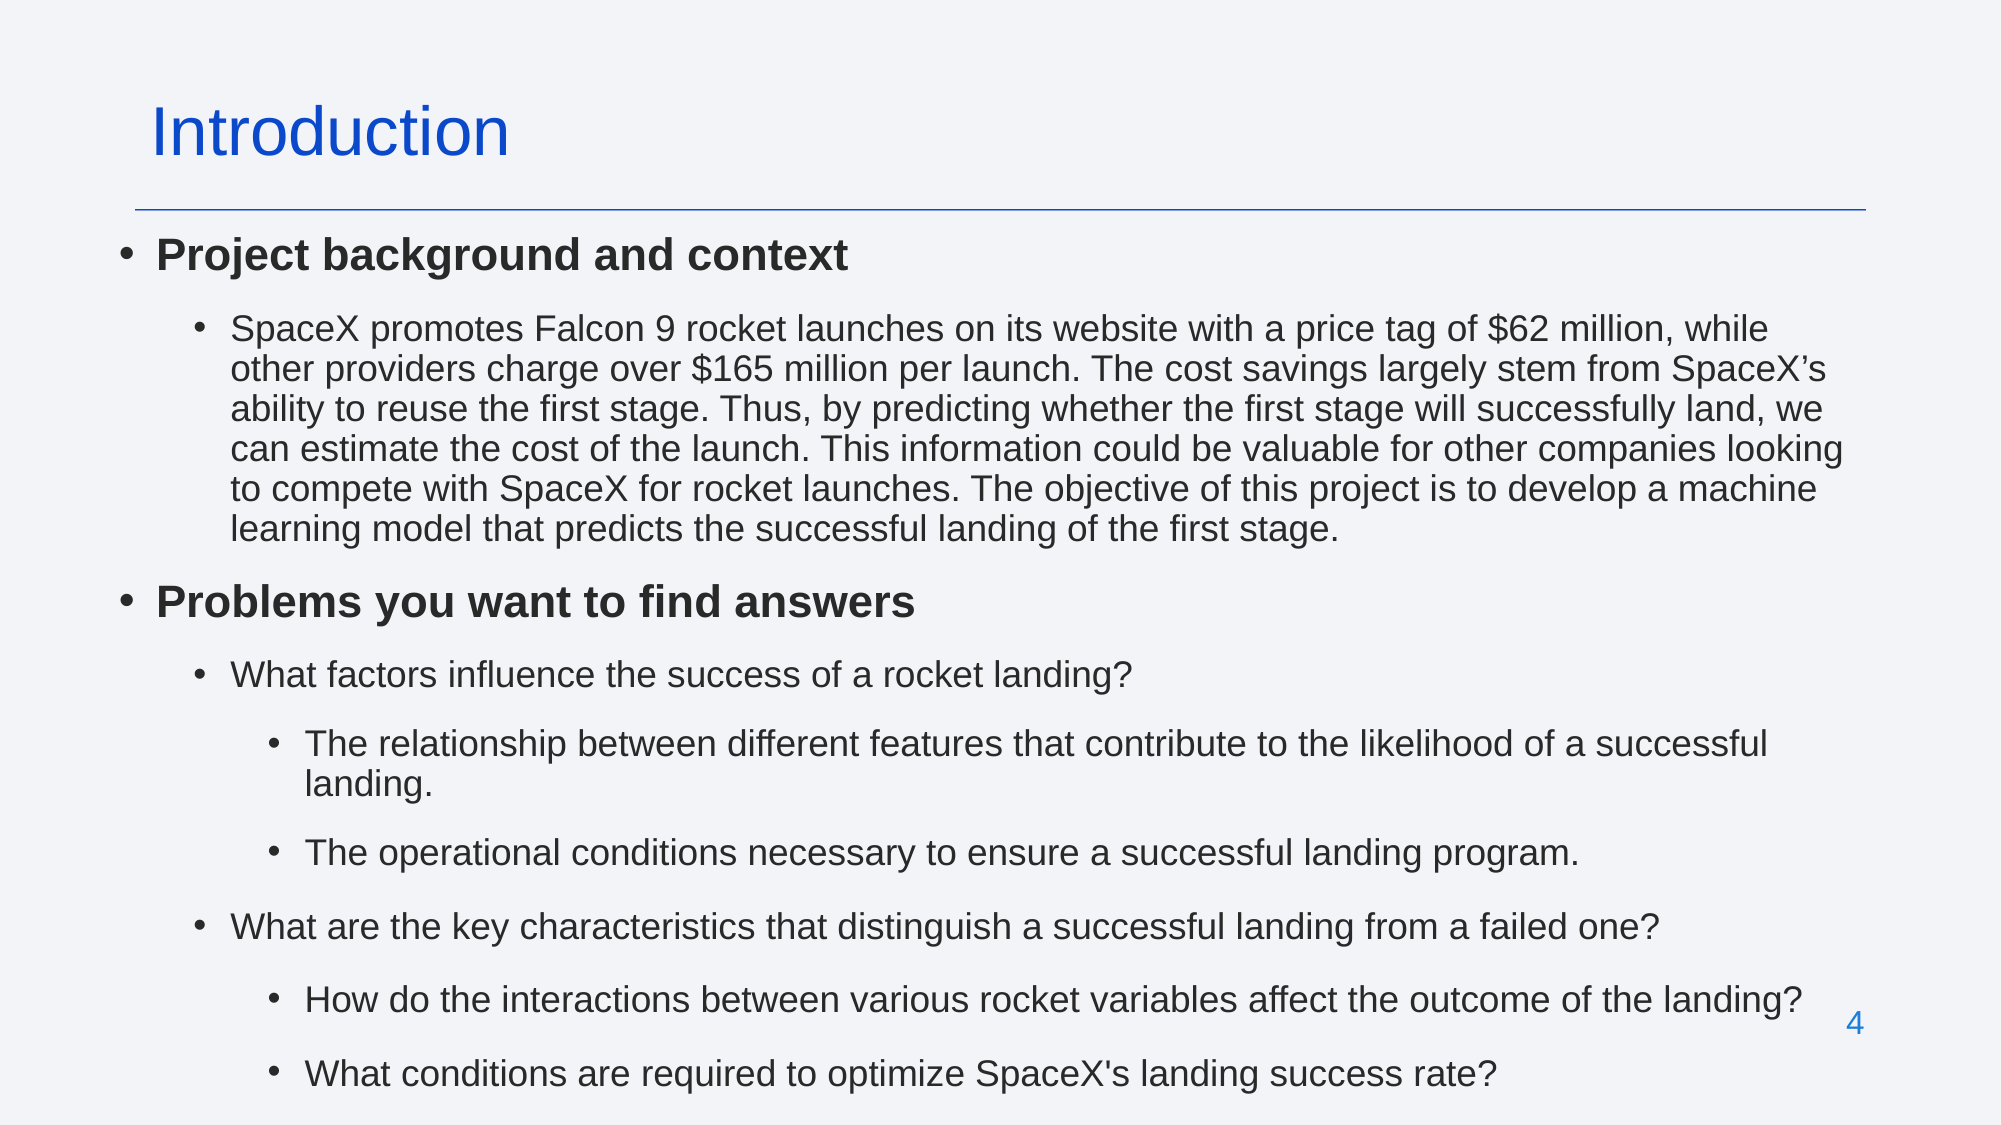

Introduction
Project background and context
SpaceX promotes Falcon 9 rocket launches on its website with a price tag of $62 million, while other providers charge over $165 million per launch. The cost savings largely stem from SpaceX’s ability to reuse the first stage. Thus, by predicting whether the first stage will successfully land, we can estimate the cost of the launch. This information could be valuable for other companies looking to compete with SpaceX for rocket launches. The objective of this project is to develop a machine learning model that predicts the successful landing of the first stage.
Problems you want to find answers
What factors influence the success of a rocket landing?
The relationship between different features that contribute to the likelihood of a successful landing.
The operational conditions necessary to ensure a successful landing program.
What are the key characteristics that distinguish a successful landing from a failed one?
How do the interactions between various rocket variables affect the outcome of the landing?
What conditions are required to optimize SpaceX's landing success rate?
4